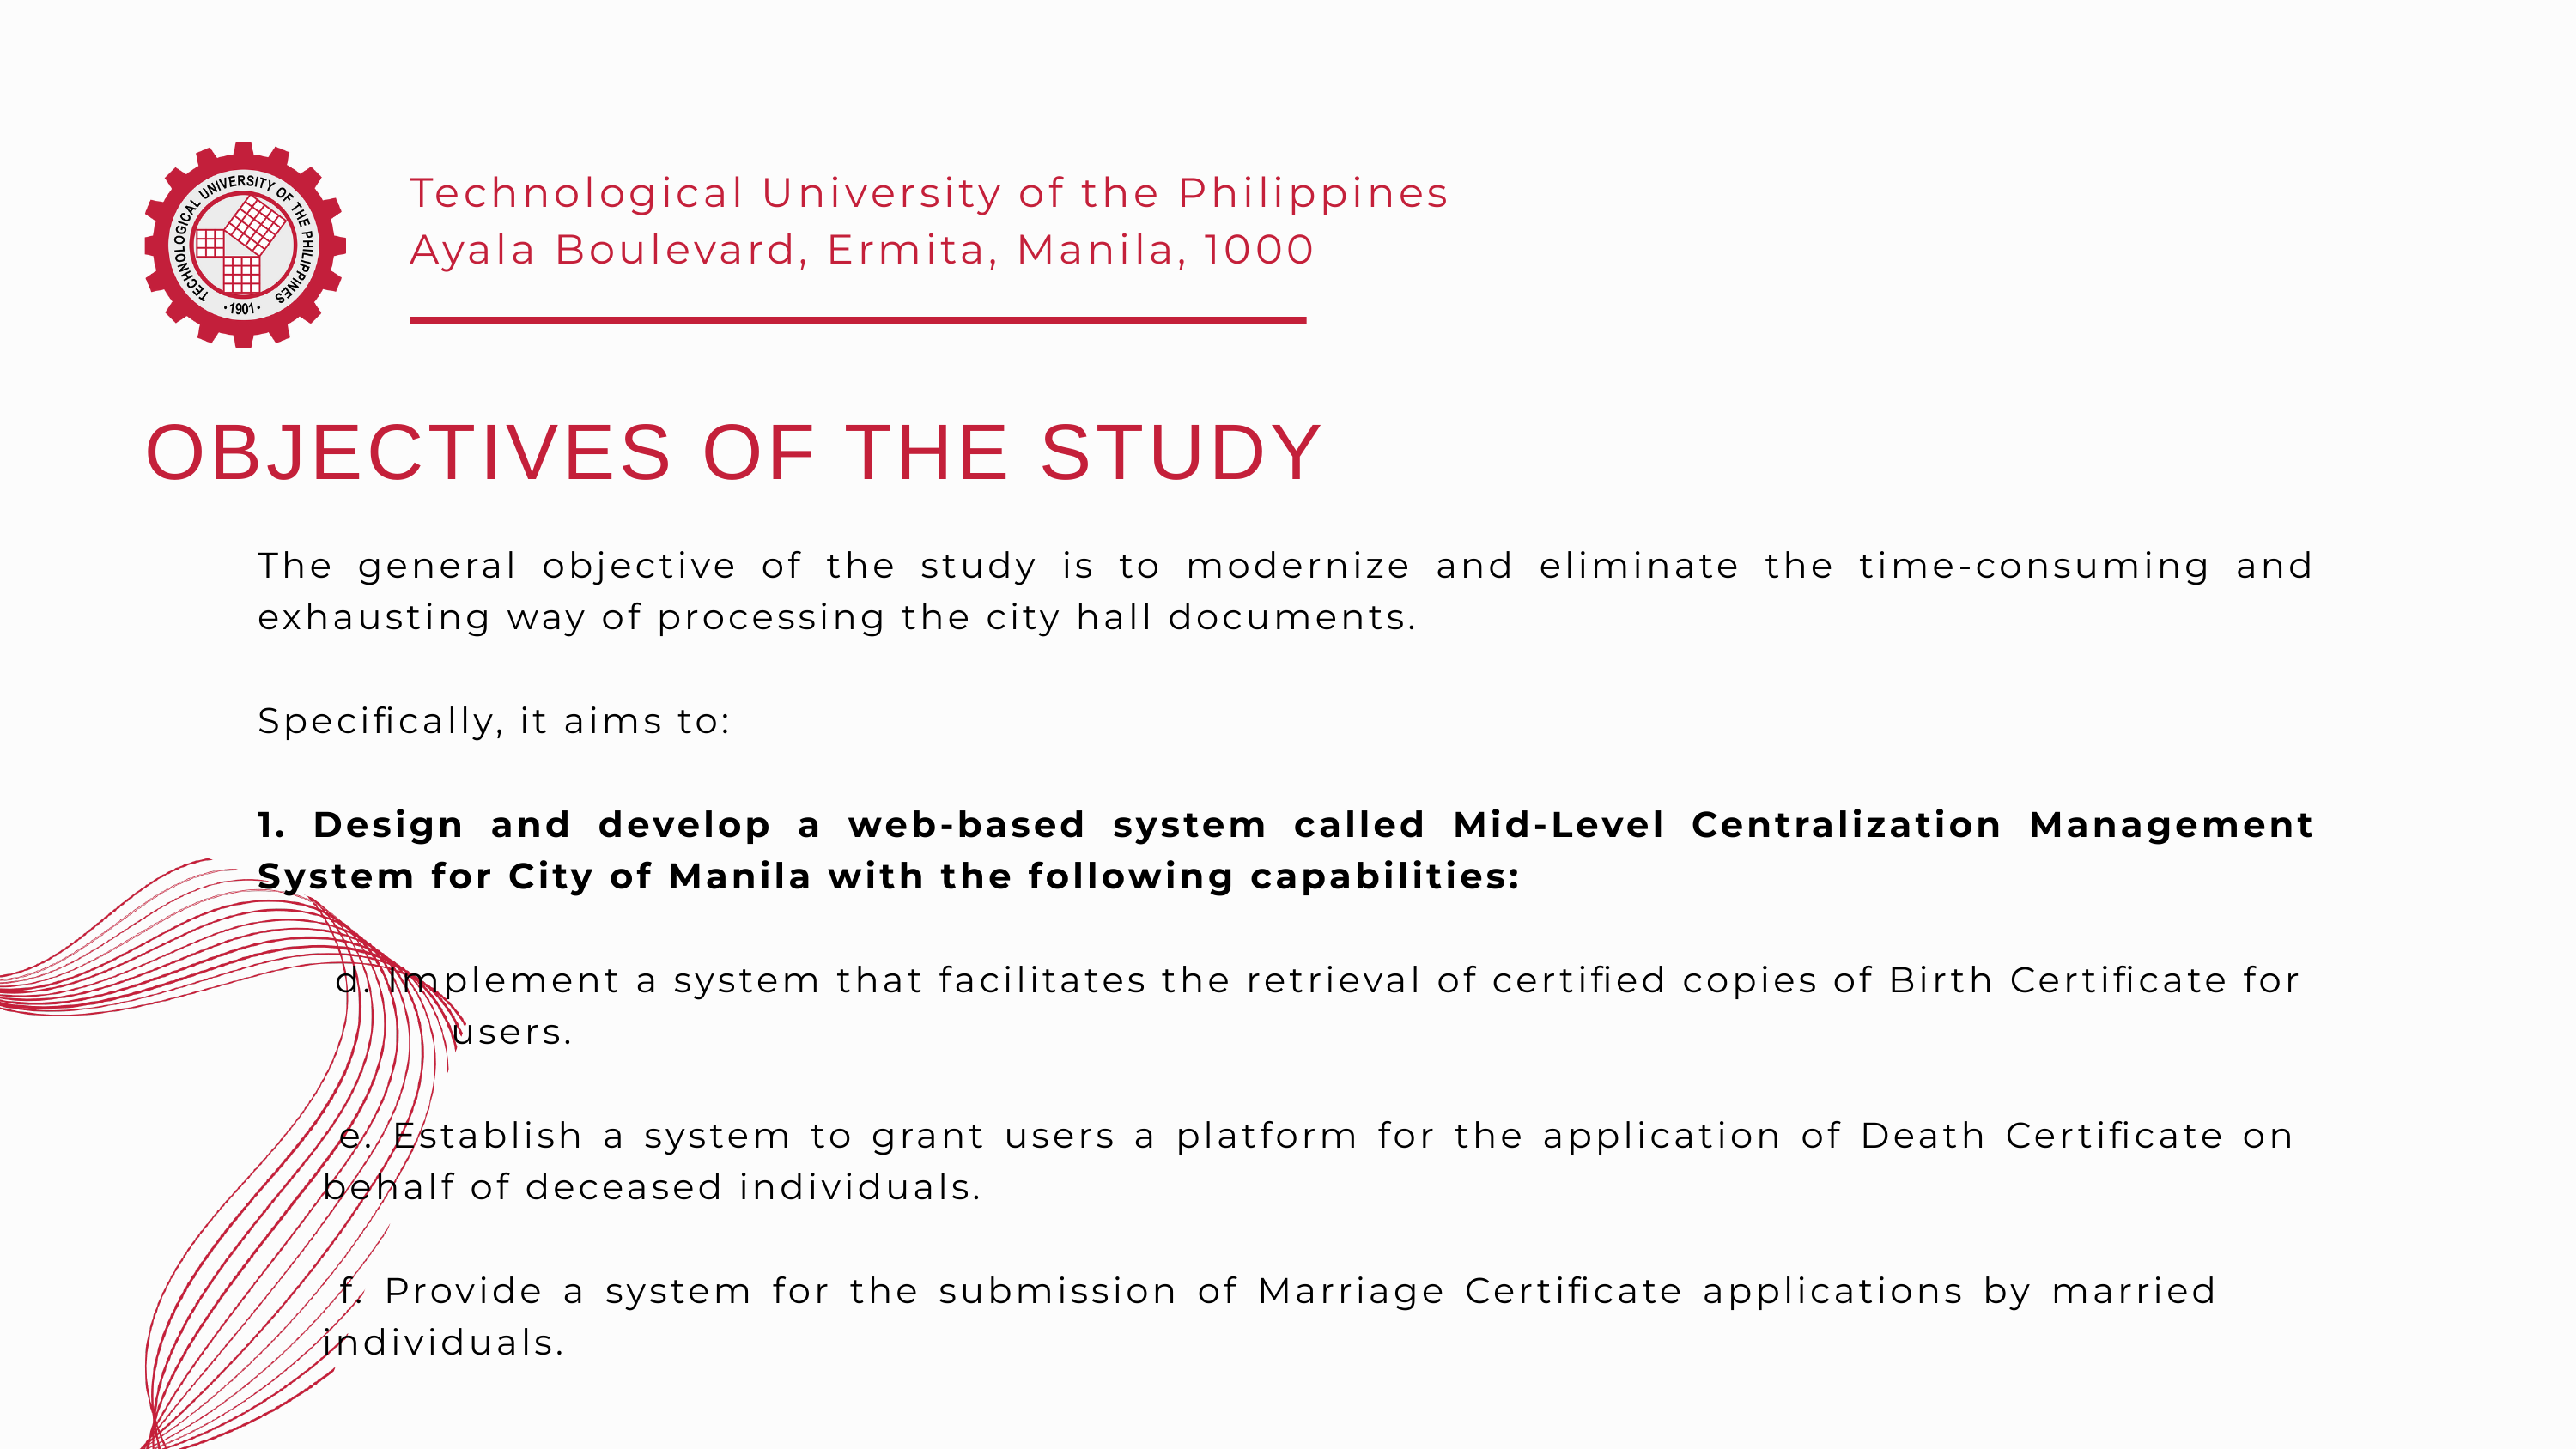

Technological University of the Philippines
Ayala Boulevard, Ermita, Manila, 1000

OBJECTIVES OF THE STUDY
The general objective of the study is to modernize and eliminate the time-consuming and exhausting way of processing the city hall documents.

Specifically, it aims to:

1. Design and develop a web-based system called Mid-Level Centralization Management System for City of Manila with the following capabilities:

 d. Implement a system that facilitates the retrieval of certified copies of Birth Certificate for  	users.

 e. Establish a system to grant users a platform for the application of Death Certificate on 	behalf of deceased individuals.

 f. Provide a system for the submission of Marriage Certificate applications by married 	individuals.